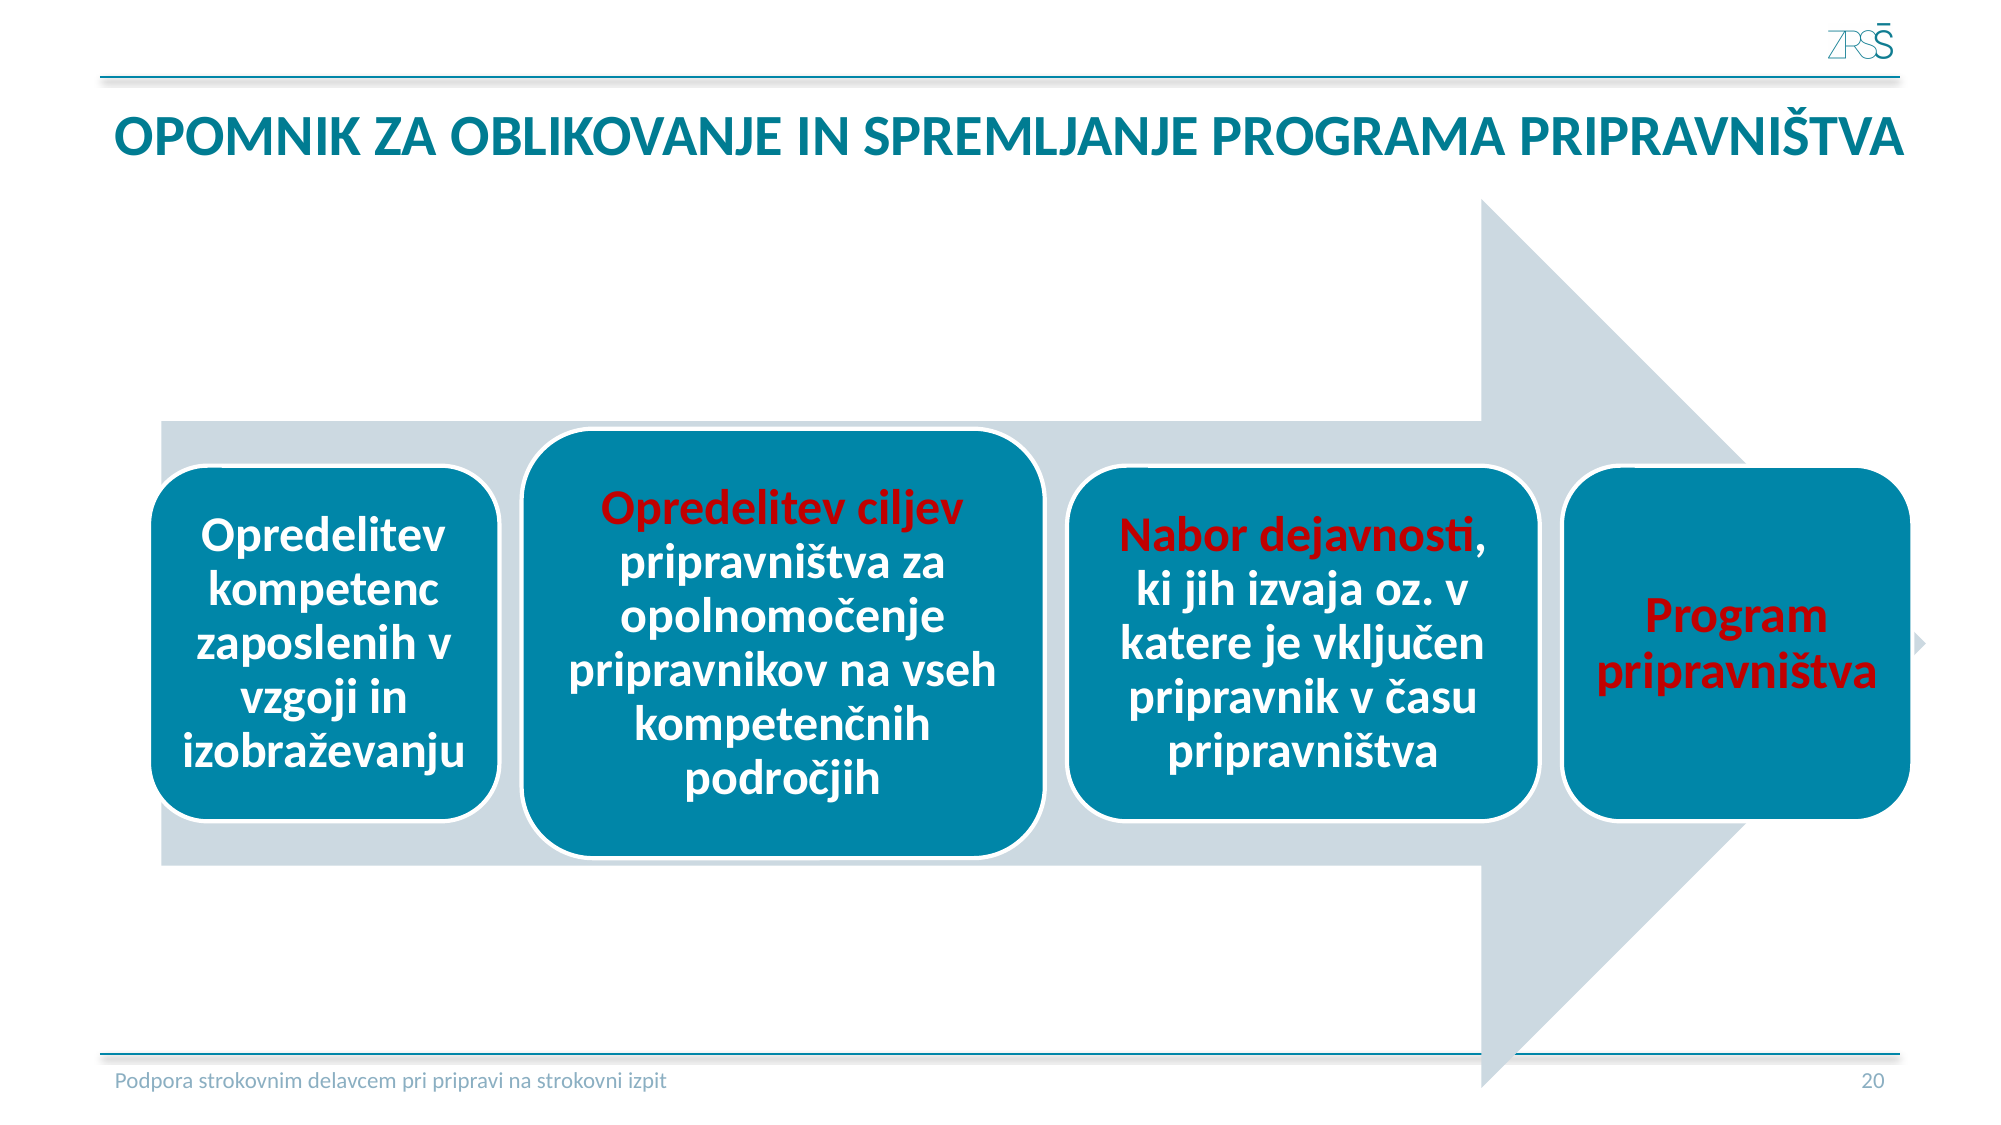

# OPOMNIK ZA OBLIKOVANJE IN SPREMLJANJE PROGRAMA PRIPRAVNIŠTVA

Opredelitev ciljev pripravništva za opolnomočenje pripravnikov na vseh kompetenčnih področjih

Opredelitev kompetenc zaposlenih v vzgoji in izobraževanju

Nabor dejavnosti, ki jih izvaja oz. v katere je vključen pripravnik v času pripravništva

Program pripravništva
Podpora strokovnim delavcem pri pripravi na strokovni izpit

20